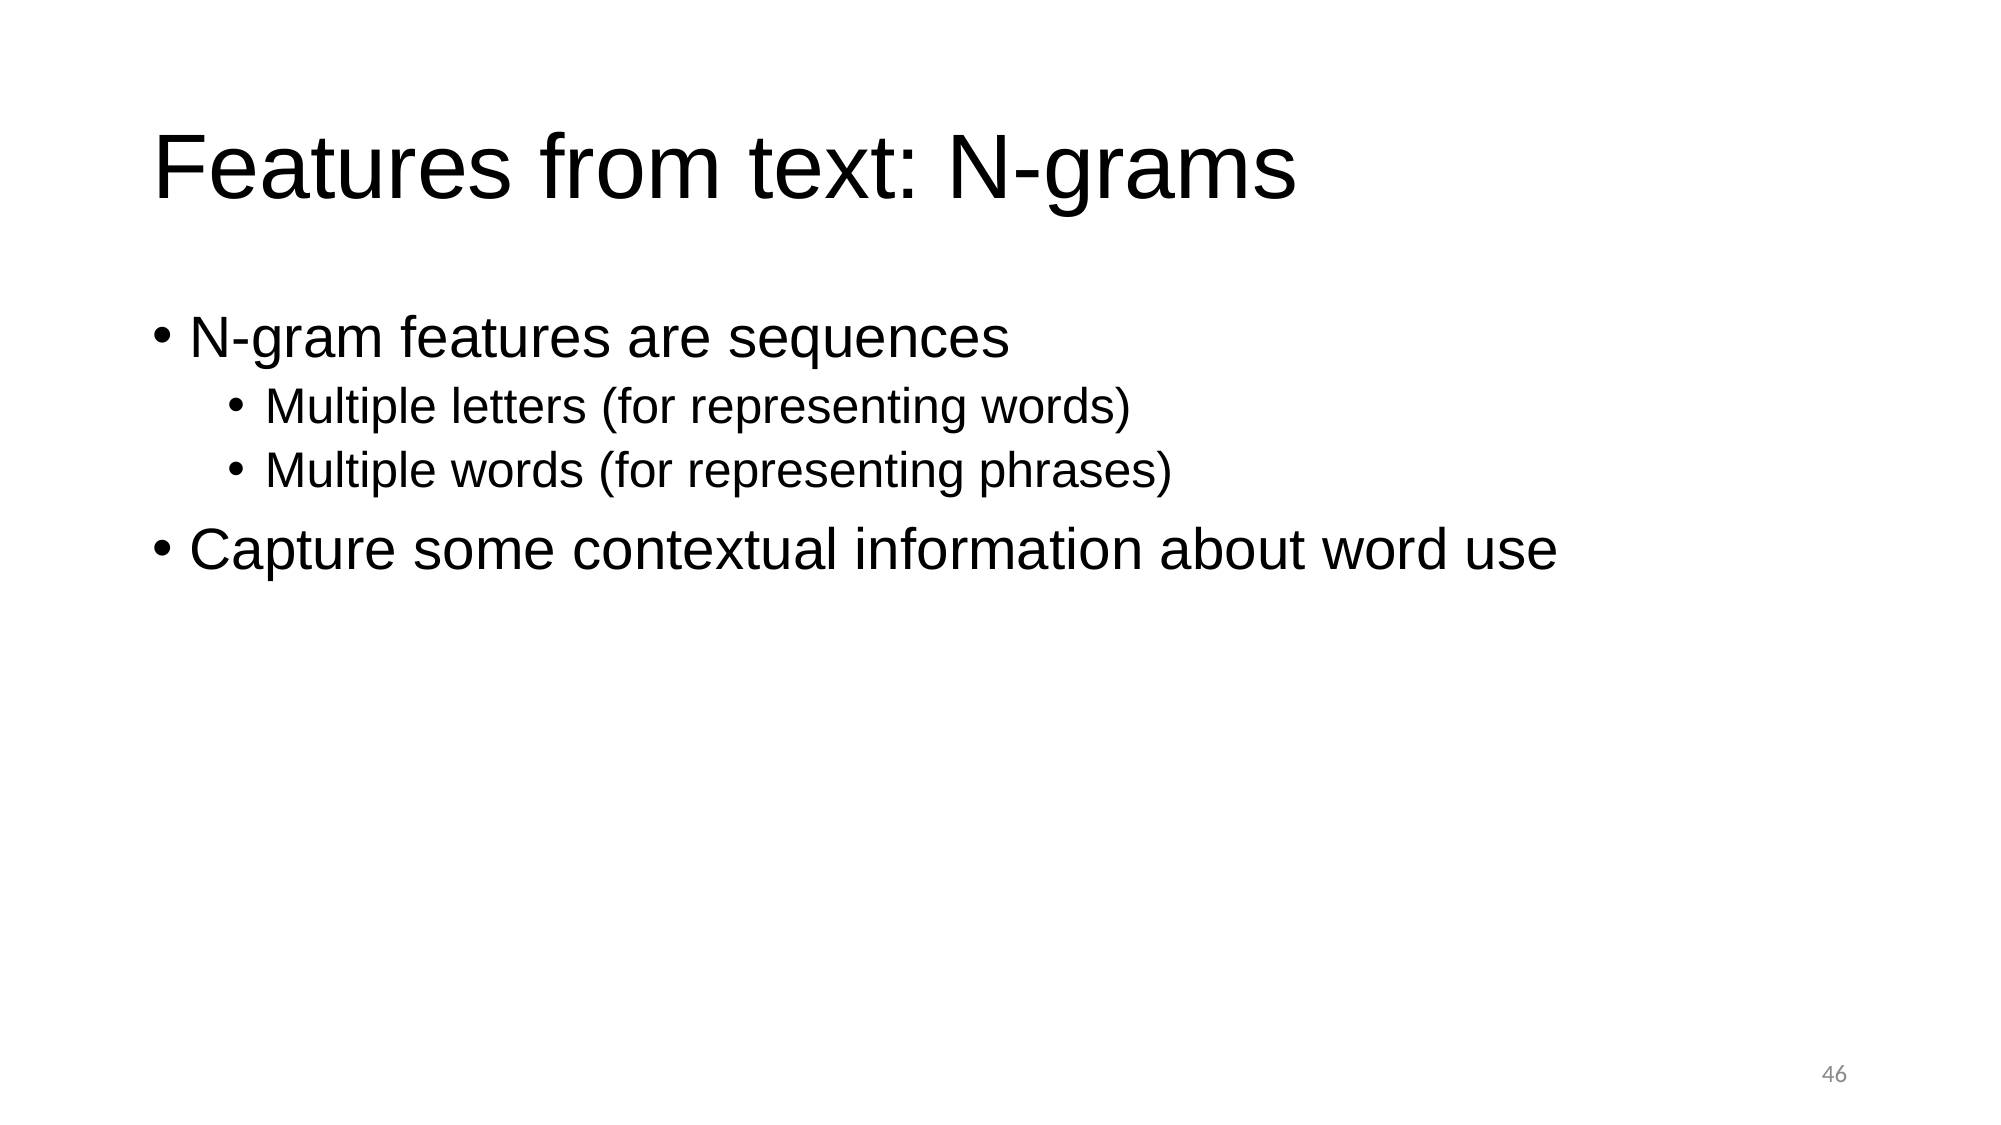

# Features from text: N-grams
N-gram features are sequences
Multiple letters (for representing words)
Multiple words (for representing phrases)
Capture some contextual information about word use
46